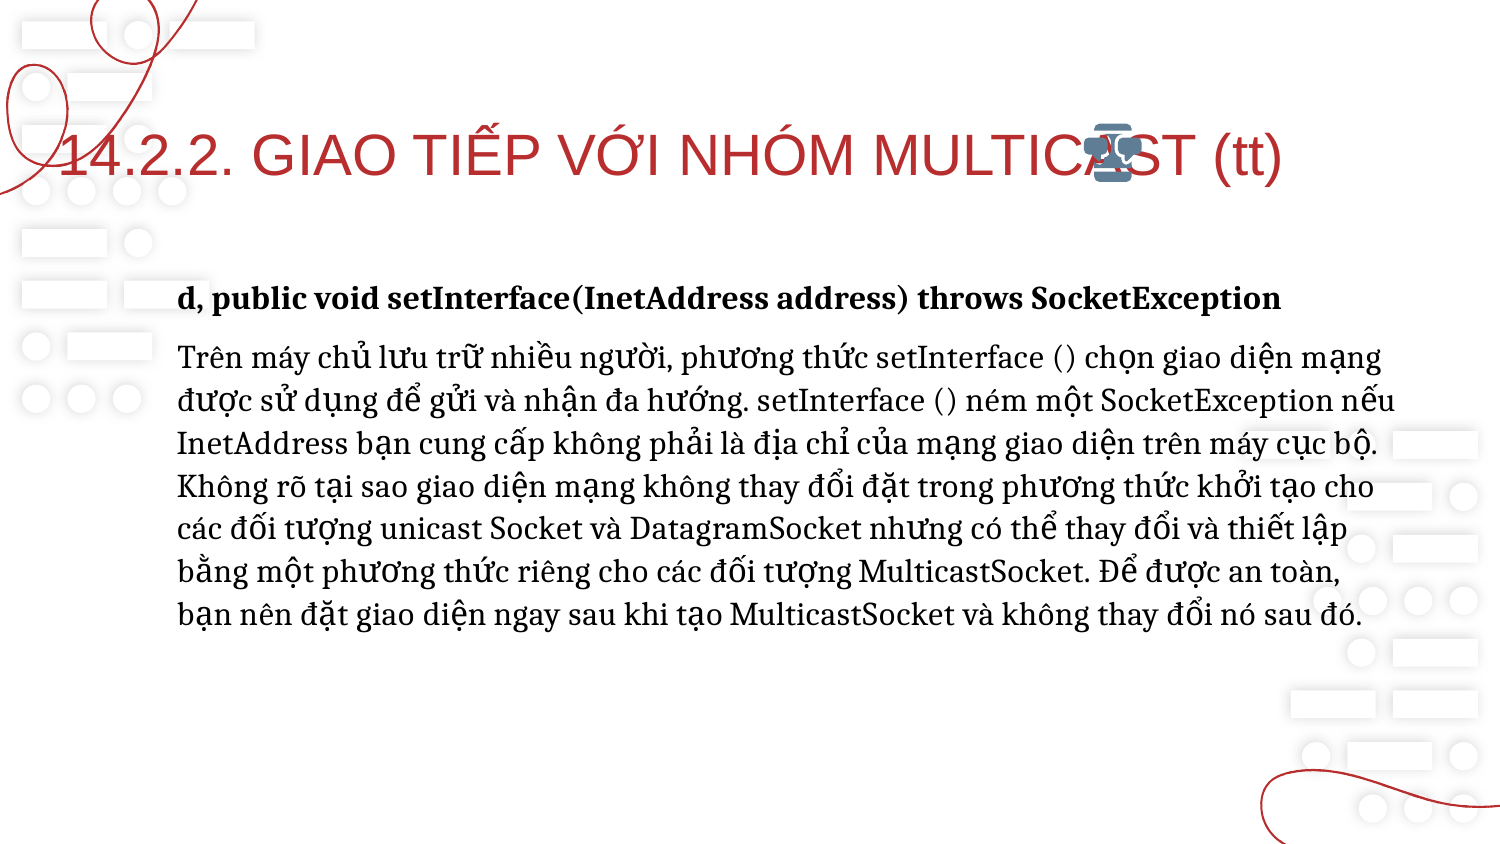

14.2.2. GIAO TIẾP VỚI NHÓM MULTICAST (tt)

d, public void setInterface(InetAddress address) throws SocketException
Trên máy chủ lưu trữ nhiều người, phương thức setInterface () chọn giao diện mạng được sử dụng để gửi và nhận đa hướng. setInterface () ném một SocketException nếu InetAddress bạn cung cấp không phải là địa chỉ của mạng giao diện trên máy cục bộ. Không rõ tại sao giao diện mạng không thay đổi đặt trong phương thức khởi tạo cho các đối tượng unicast Socket và DatagramSocket nhưng có thể thay đổi và thiết lập bằng một phương thức riêng cho các đối tượng MulticastSocket. Để được an toàn, bạn nên đặt giao diện ngay sau khi tạo MulticastSocket và không thay đổi nó sau đó.